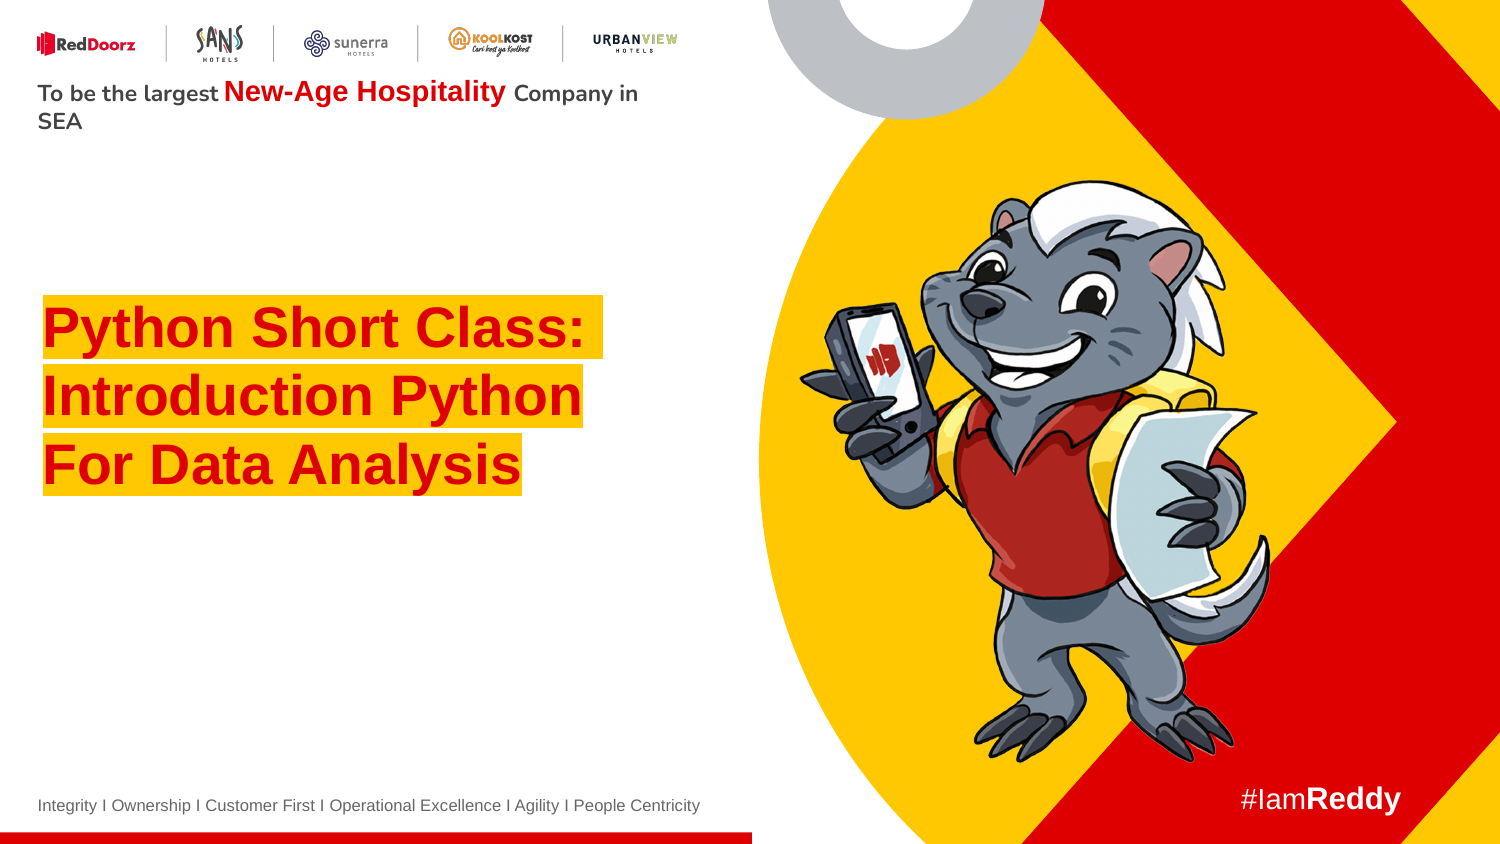

# Python Short Class:  Introduction Python For Data Analysis